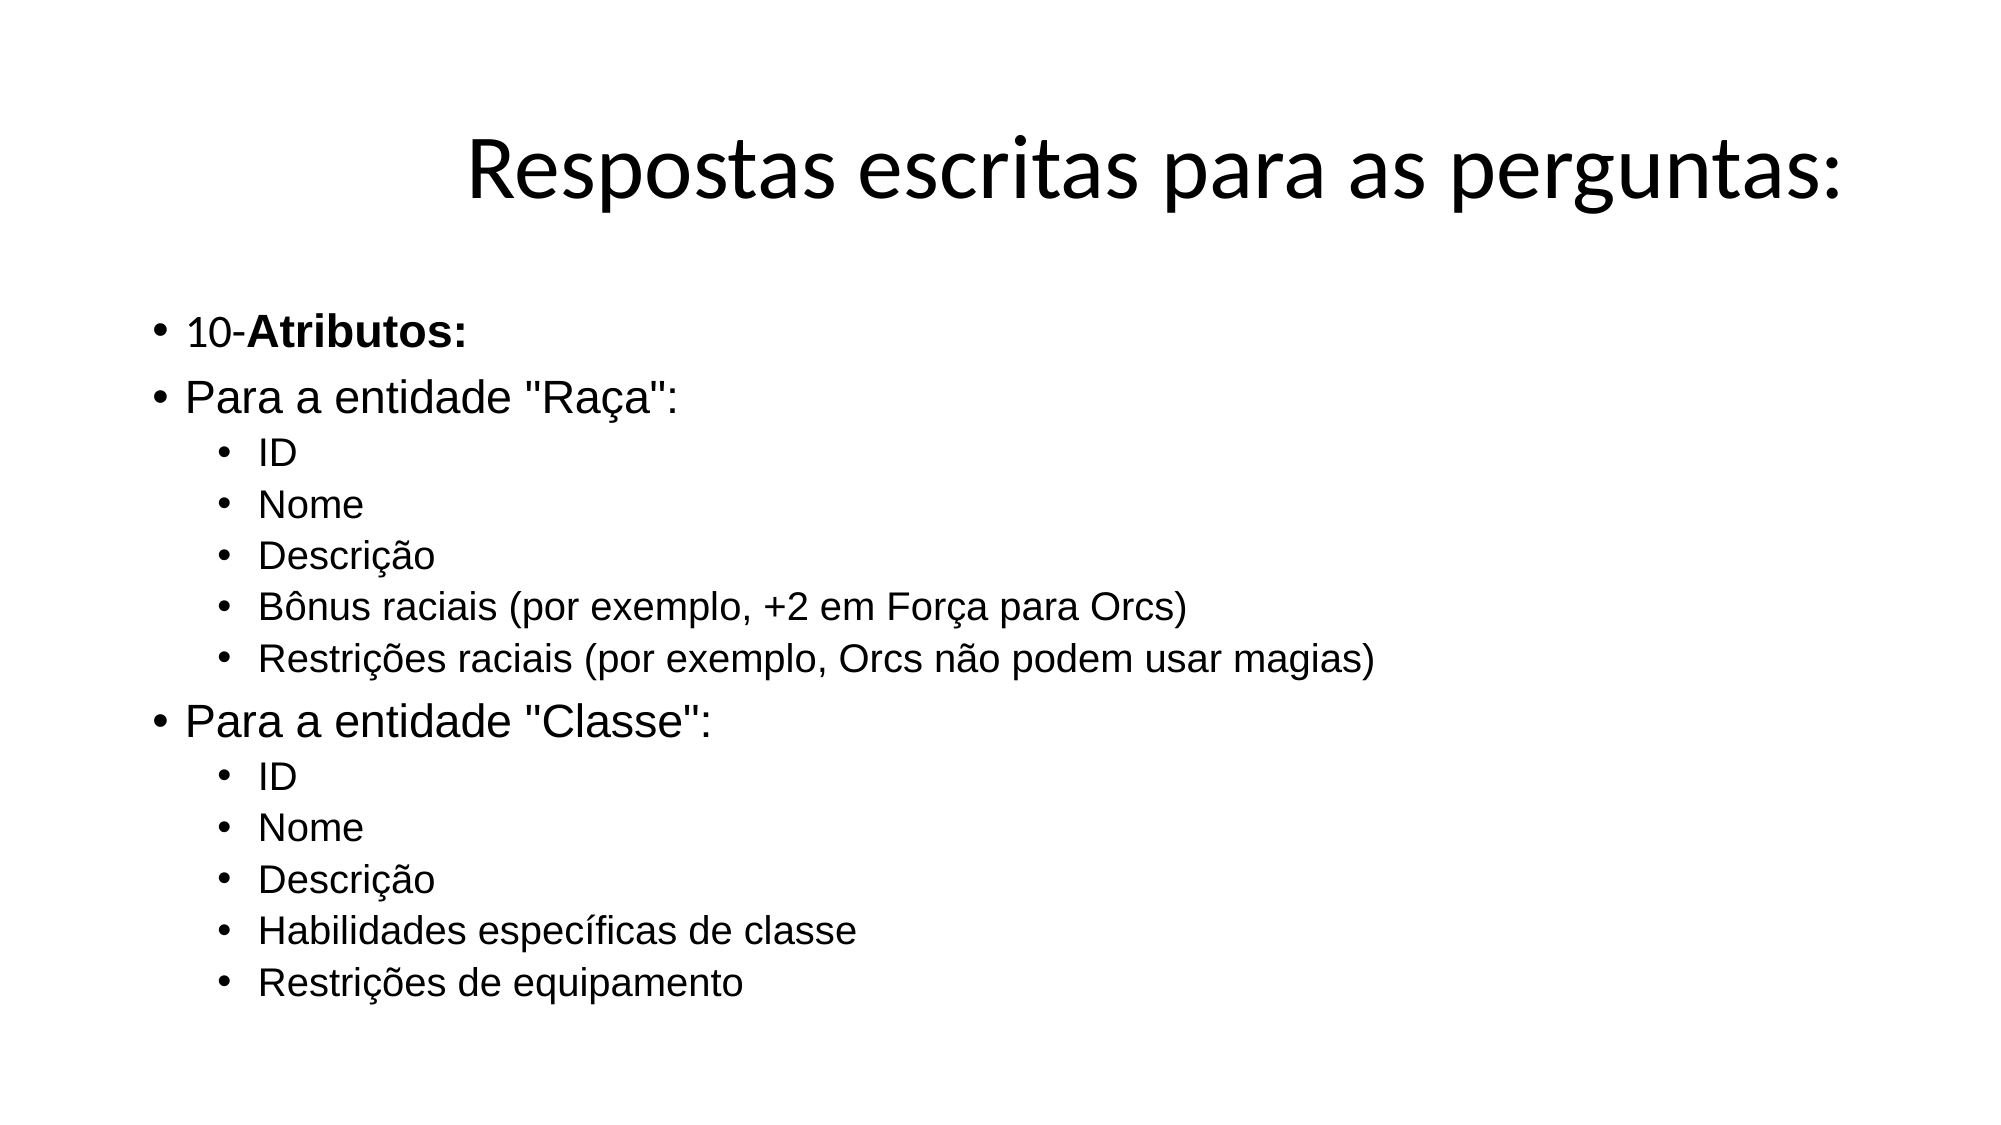

# Respostas escritas para as perguntas:
10-Atributos:
Para a entidade "Raça":
ID
Nome
Descrição
Bônus raciais (por exemplo, +2 em Força para Orcs)
Restrições raciais (por exemplo, Orcs não podem usar magias)
Para a entidade "Classe":
ID
Nome
Descrição
Habilidades específicas de classe
Restrições de equipamento